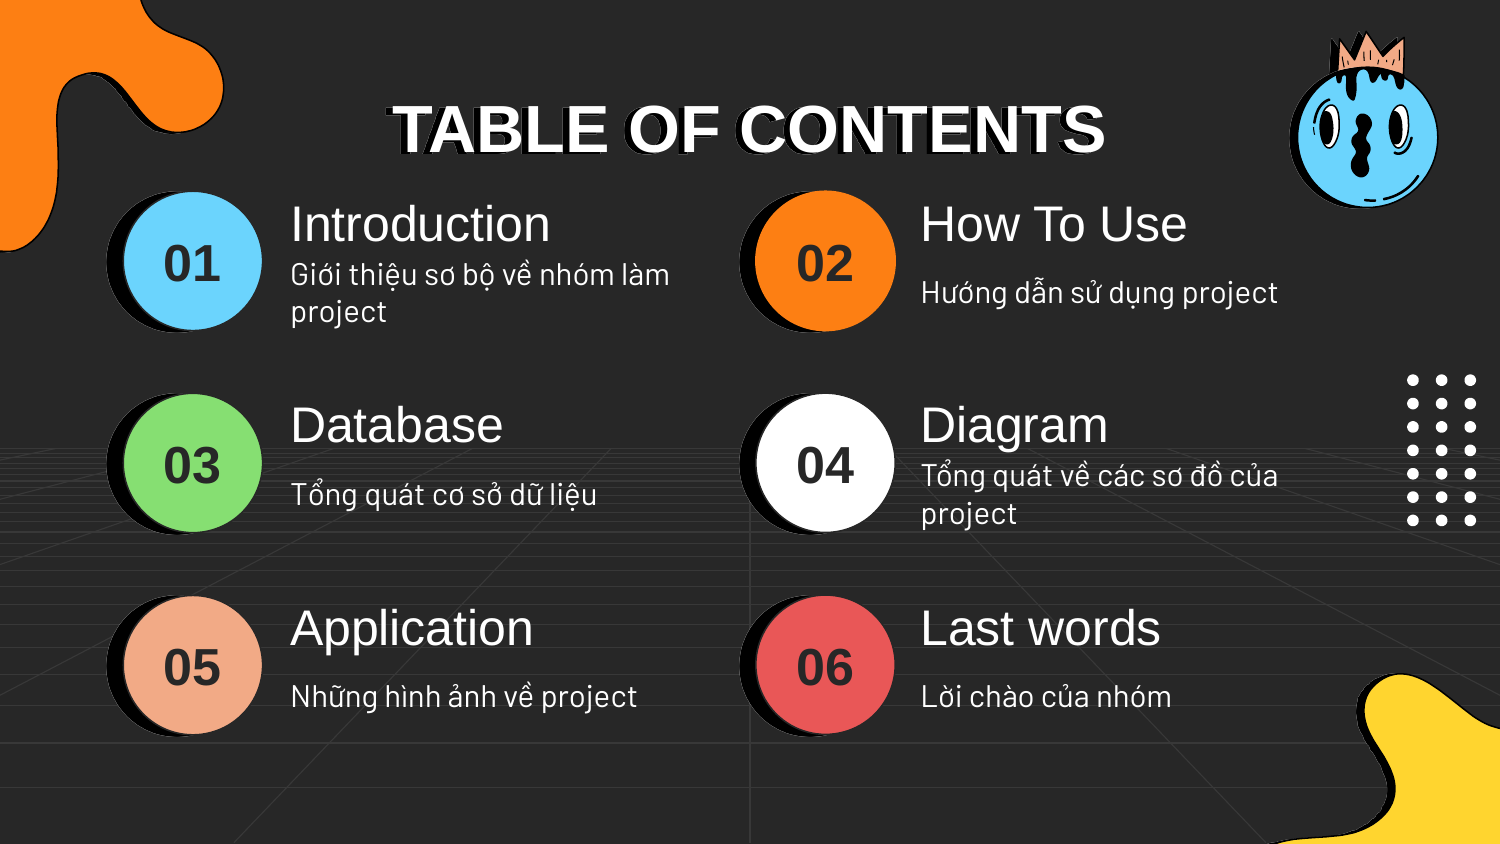

TABLE OF CONTENTS
# Introduction

How To Use
01
02
Giới thiệu sơ bộ về nhóm làm project
Hướng dẫn sử dụng project
Database
Diagram

03
04
Tổng quát cơ sở dữ liệu
Tổng quát về các sơ đồ của project

Application
Last words

05
06
Những hình ảnh về project
Lời chào của nhóm